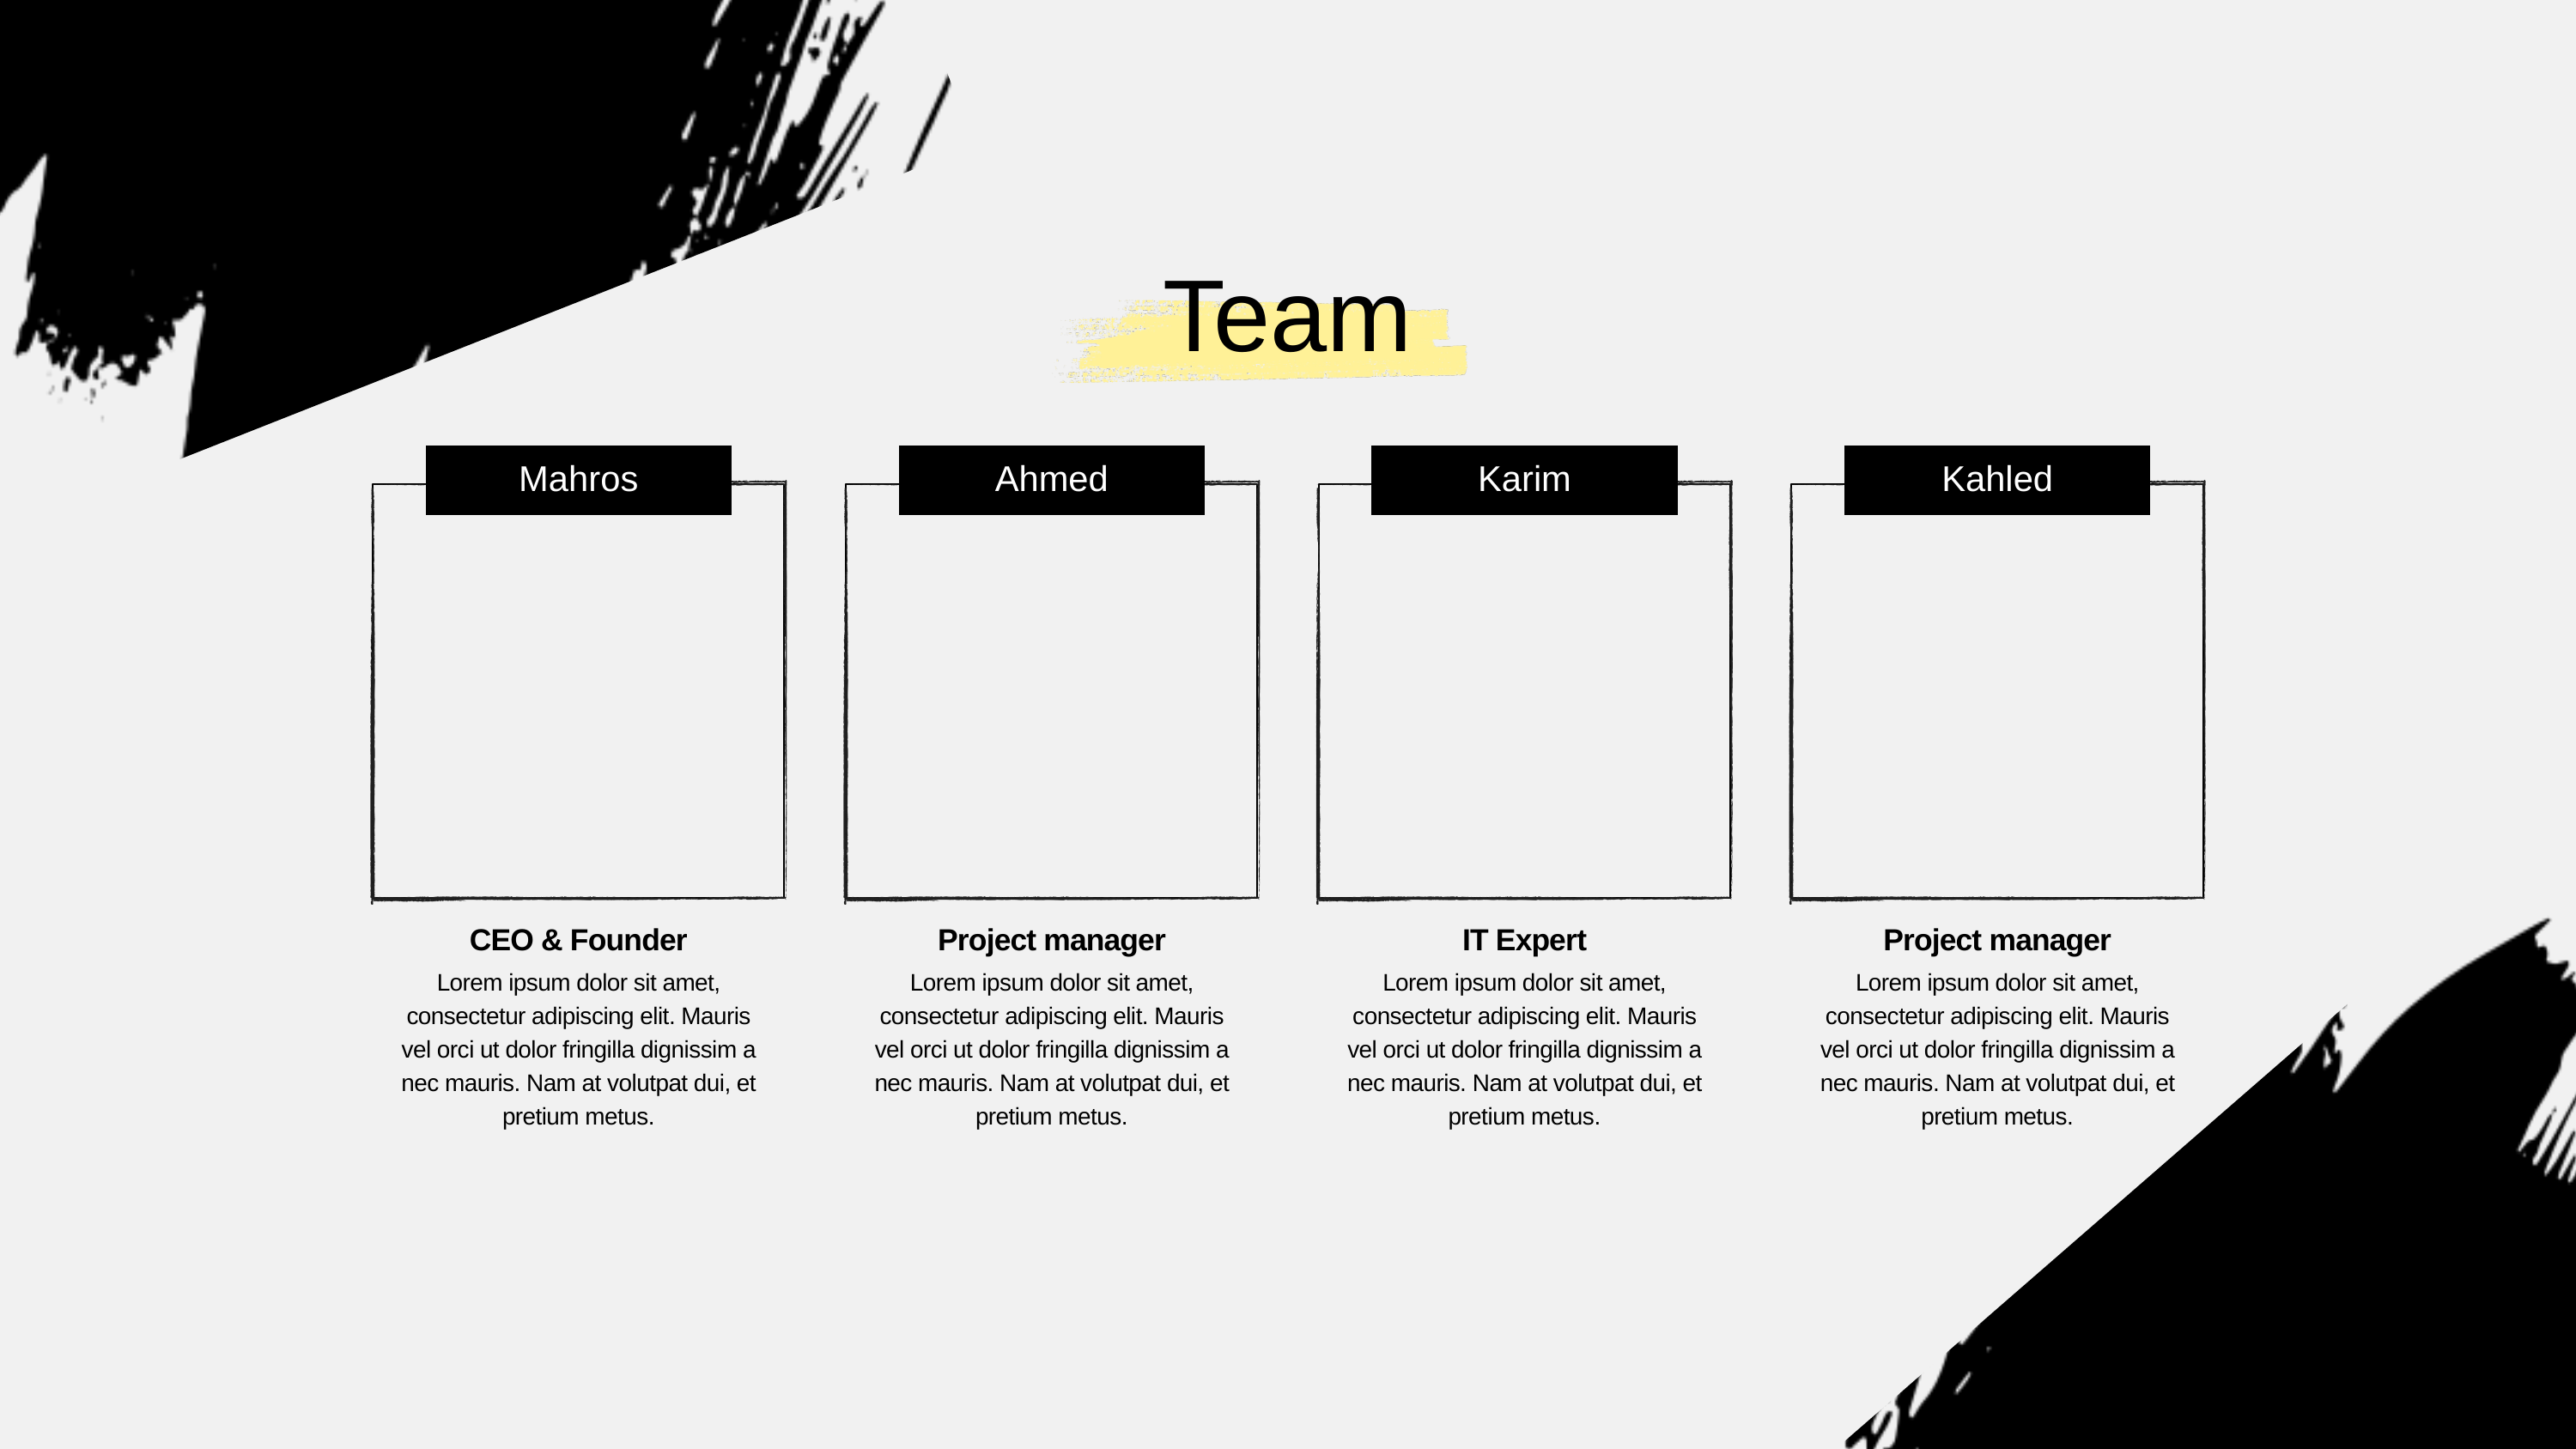

Team

Mahros

Ahmed

Karim

Kahled

CEO & Founder
Project manager
IT Expert
Project manager
Lorem ipsum dolor sit amet, consectetur adipiscing elit. Mauris vel orci ut dolor fringilla dignissim a nec mauris. Nam at volutpat dui, et pretium metus.
Lorem ipsum dolor sit amet, consectetur adipiscing elit. Mauris vel orci ut dolor fringilla dignissim a nec mauris. Nam at volutpat dui, et pretium metus.
Lorem ipsum dolor sit amet, consectetur adipiscing elit. Mauris vel orci ut dolor fringilla dignissim a nec mauris. Nam at volutpat dui, et pretium metus.
Lorem ipsum dolor sit amet, consectetur adipiscing elit. Mauris vel orci ut dolor fringilla dignissim a nec mauris. Nam at volutpat dui, et pretium metus.